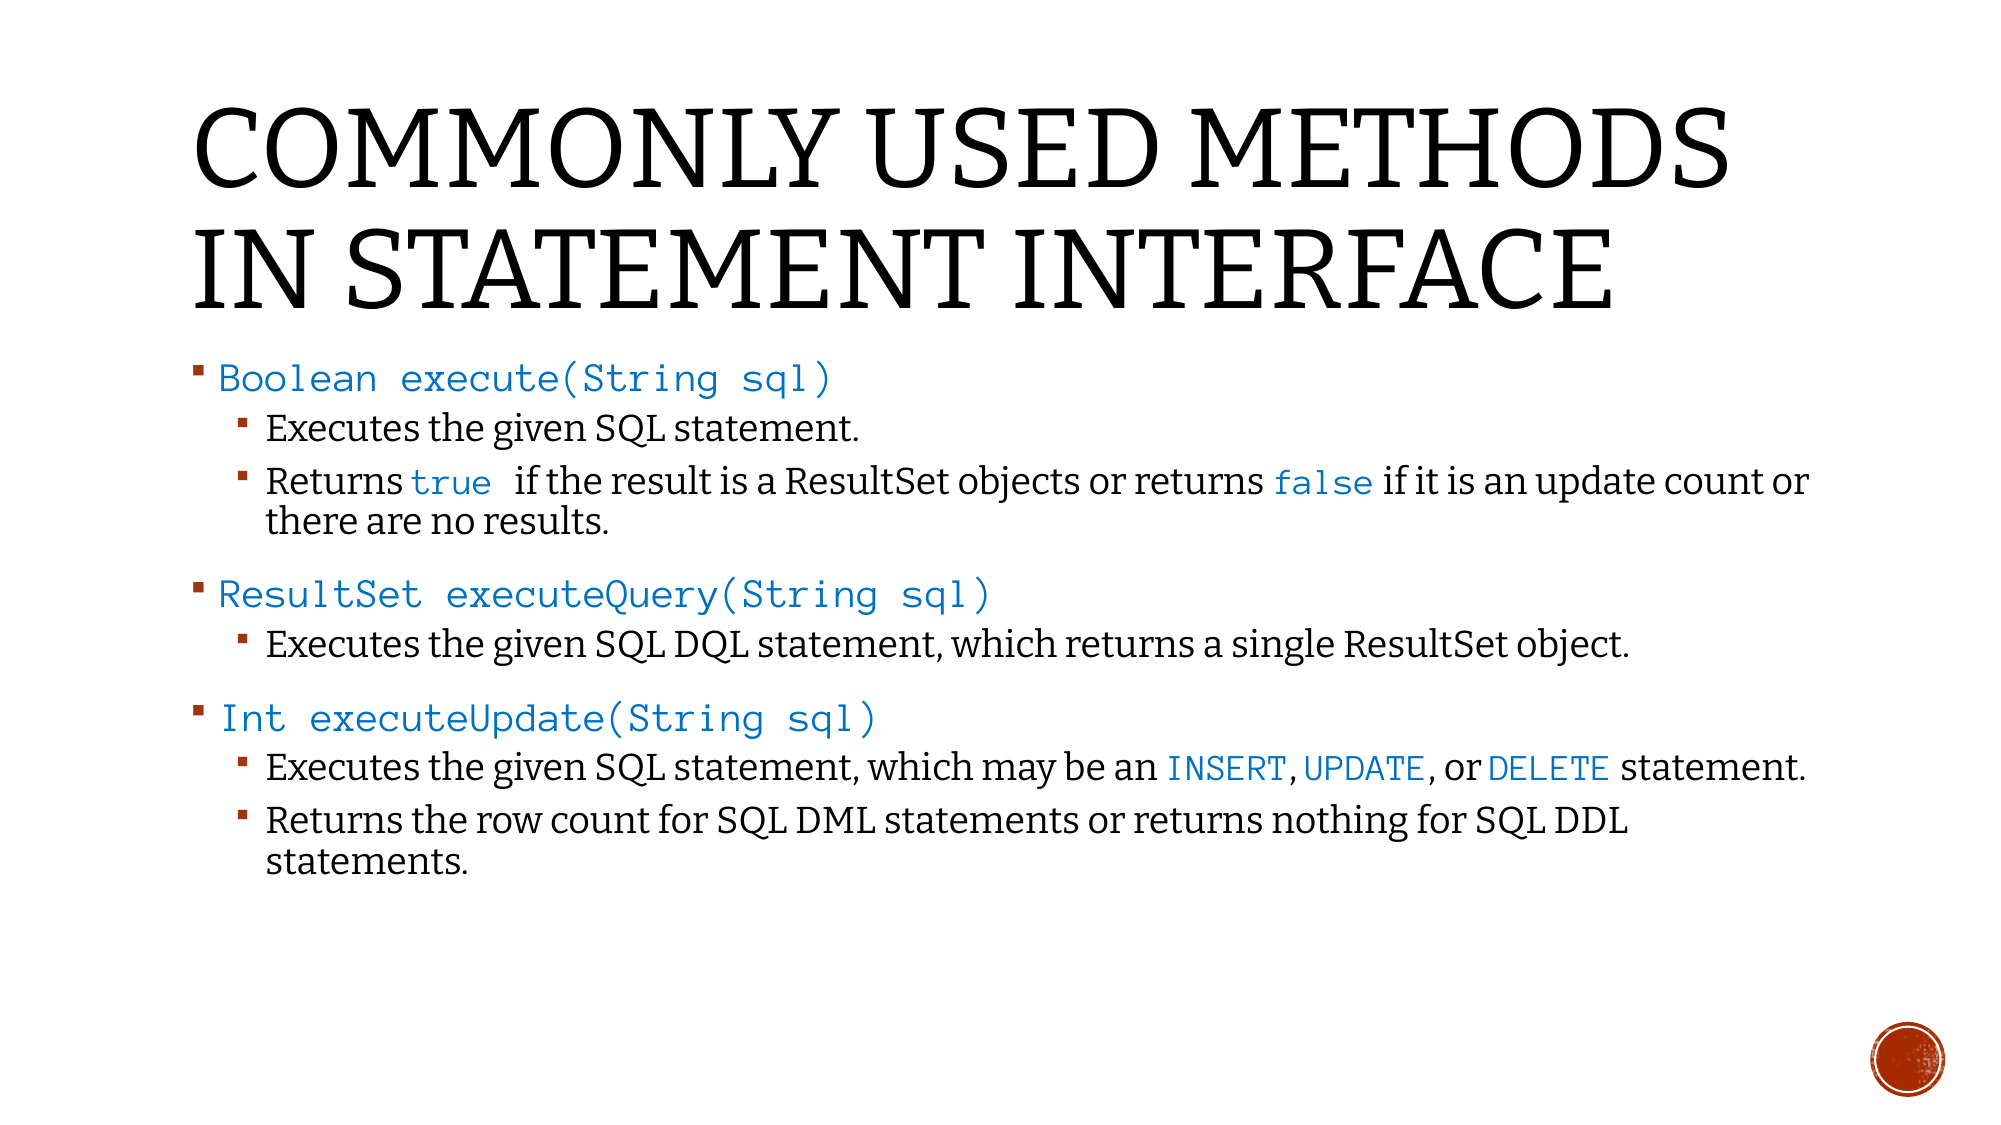

# Commonly used methods in Statement Interface
Boolean execute(String sql)
Executes the given SQL statement.
Returns true if the result is a ResultSet objects or returns false if it is an update count or there are no results.
ResultSet executeQuery(String sql)
Executes the given SQL DQL statement, which returns a single ResultSet object.
Int executeUpdate(String sql)
Executes the given SQL statement, which may be an INSERT, UPDATE, or DELETE statement.
Returns the row count for SQL DML statements or returns nothing for SQL DDL statements.